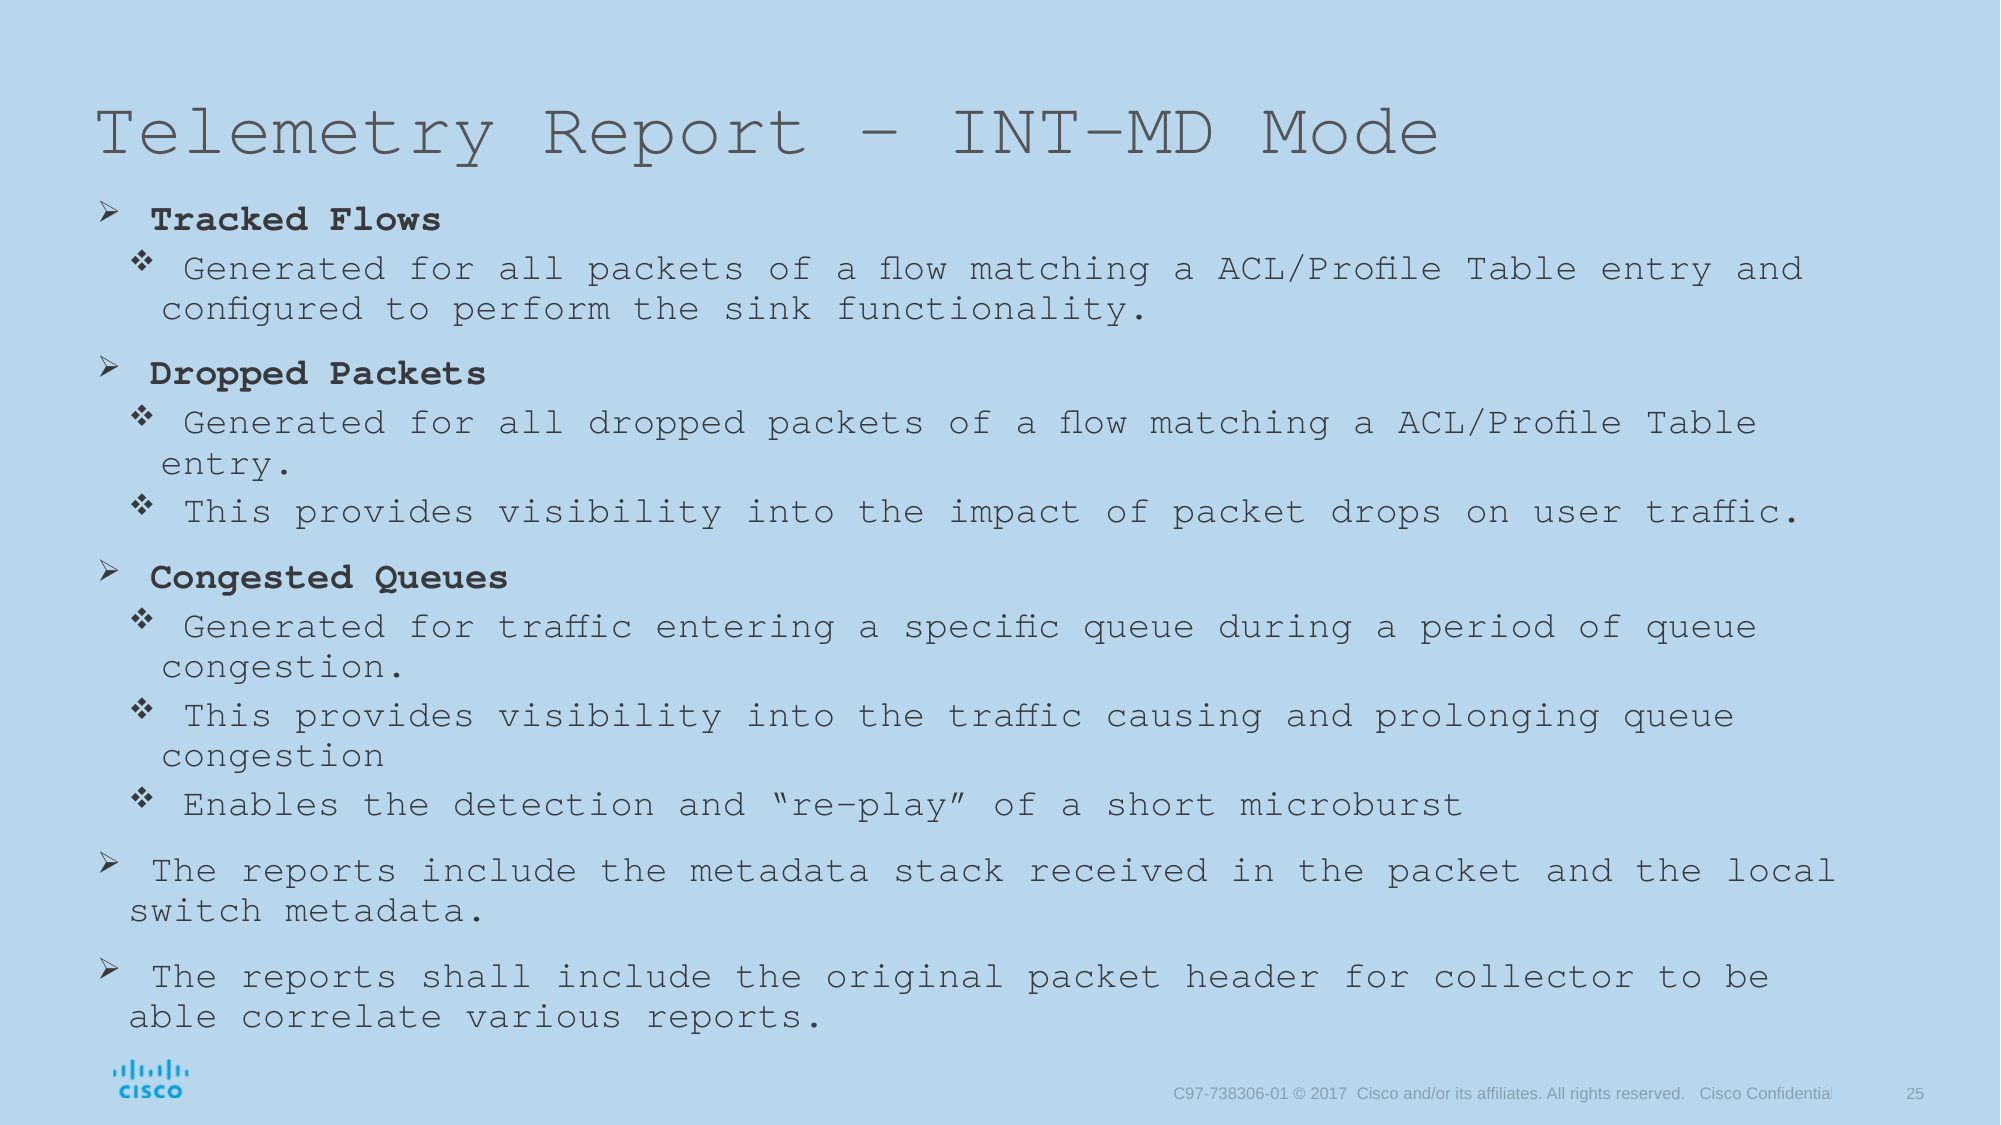

# Telemetry Report – INT-MD Mode
 Tracked Flows
 Generated for all packets of a flow matching a ACL/Profile Table entry and configured to perform the sink functionality.
 Dropped Packets
 Generated for all dropped packets of a flow matching a ACL/Profile Table entry.
 This provides visibility into the impact of packet drops on user traffic.
 Congested Queues
 Generated for traffic entering a specific queue during a period of queue congestion.
 This provides visibility into the traffic causing and prolonging queue congestion
 Enables the detection and “re-play” of a short microburst
 The reports include the metadata stack received in the packet and the local switch metadata.
 The reports shall include the original packet header for collector to be able correlate various reports.